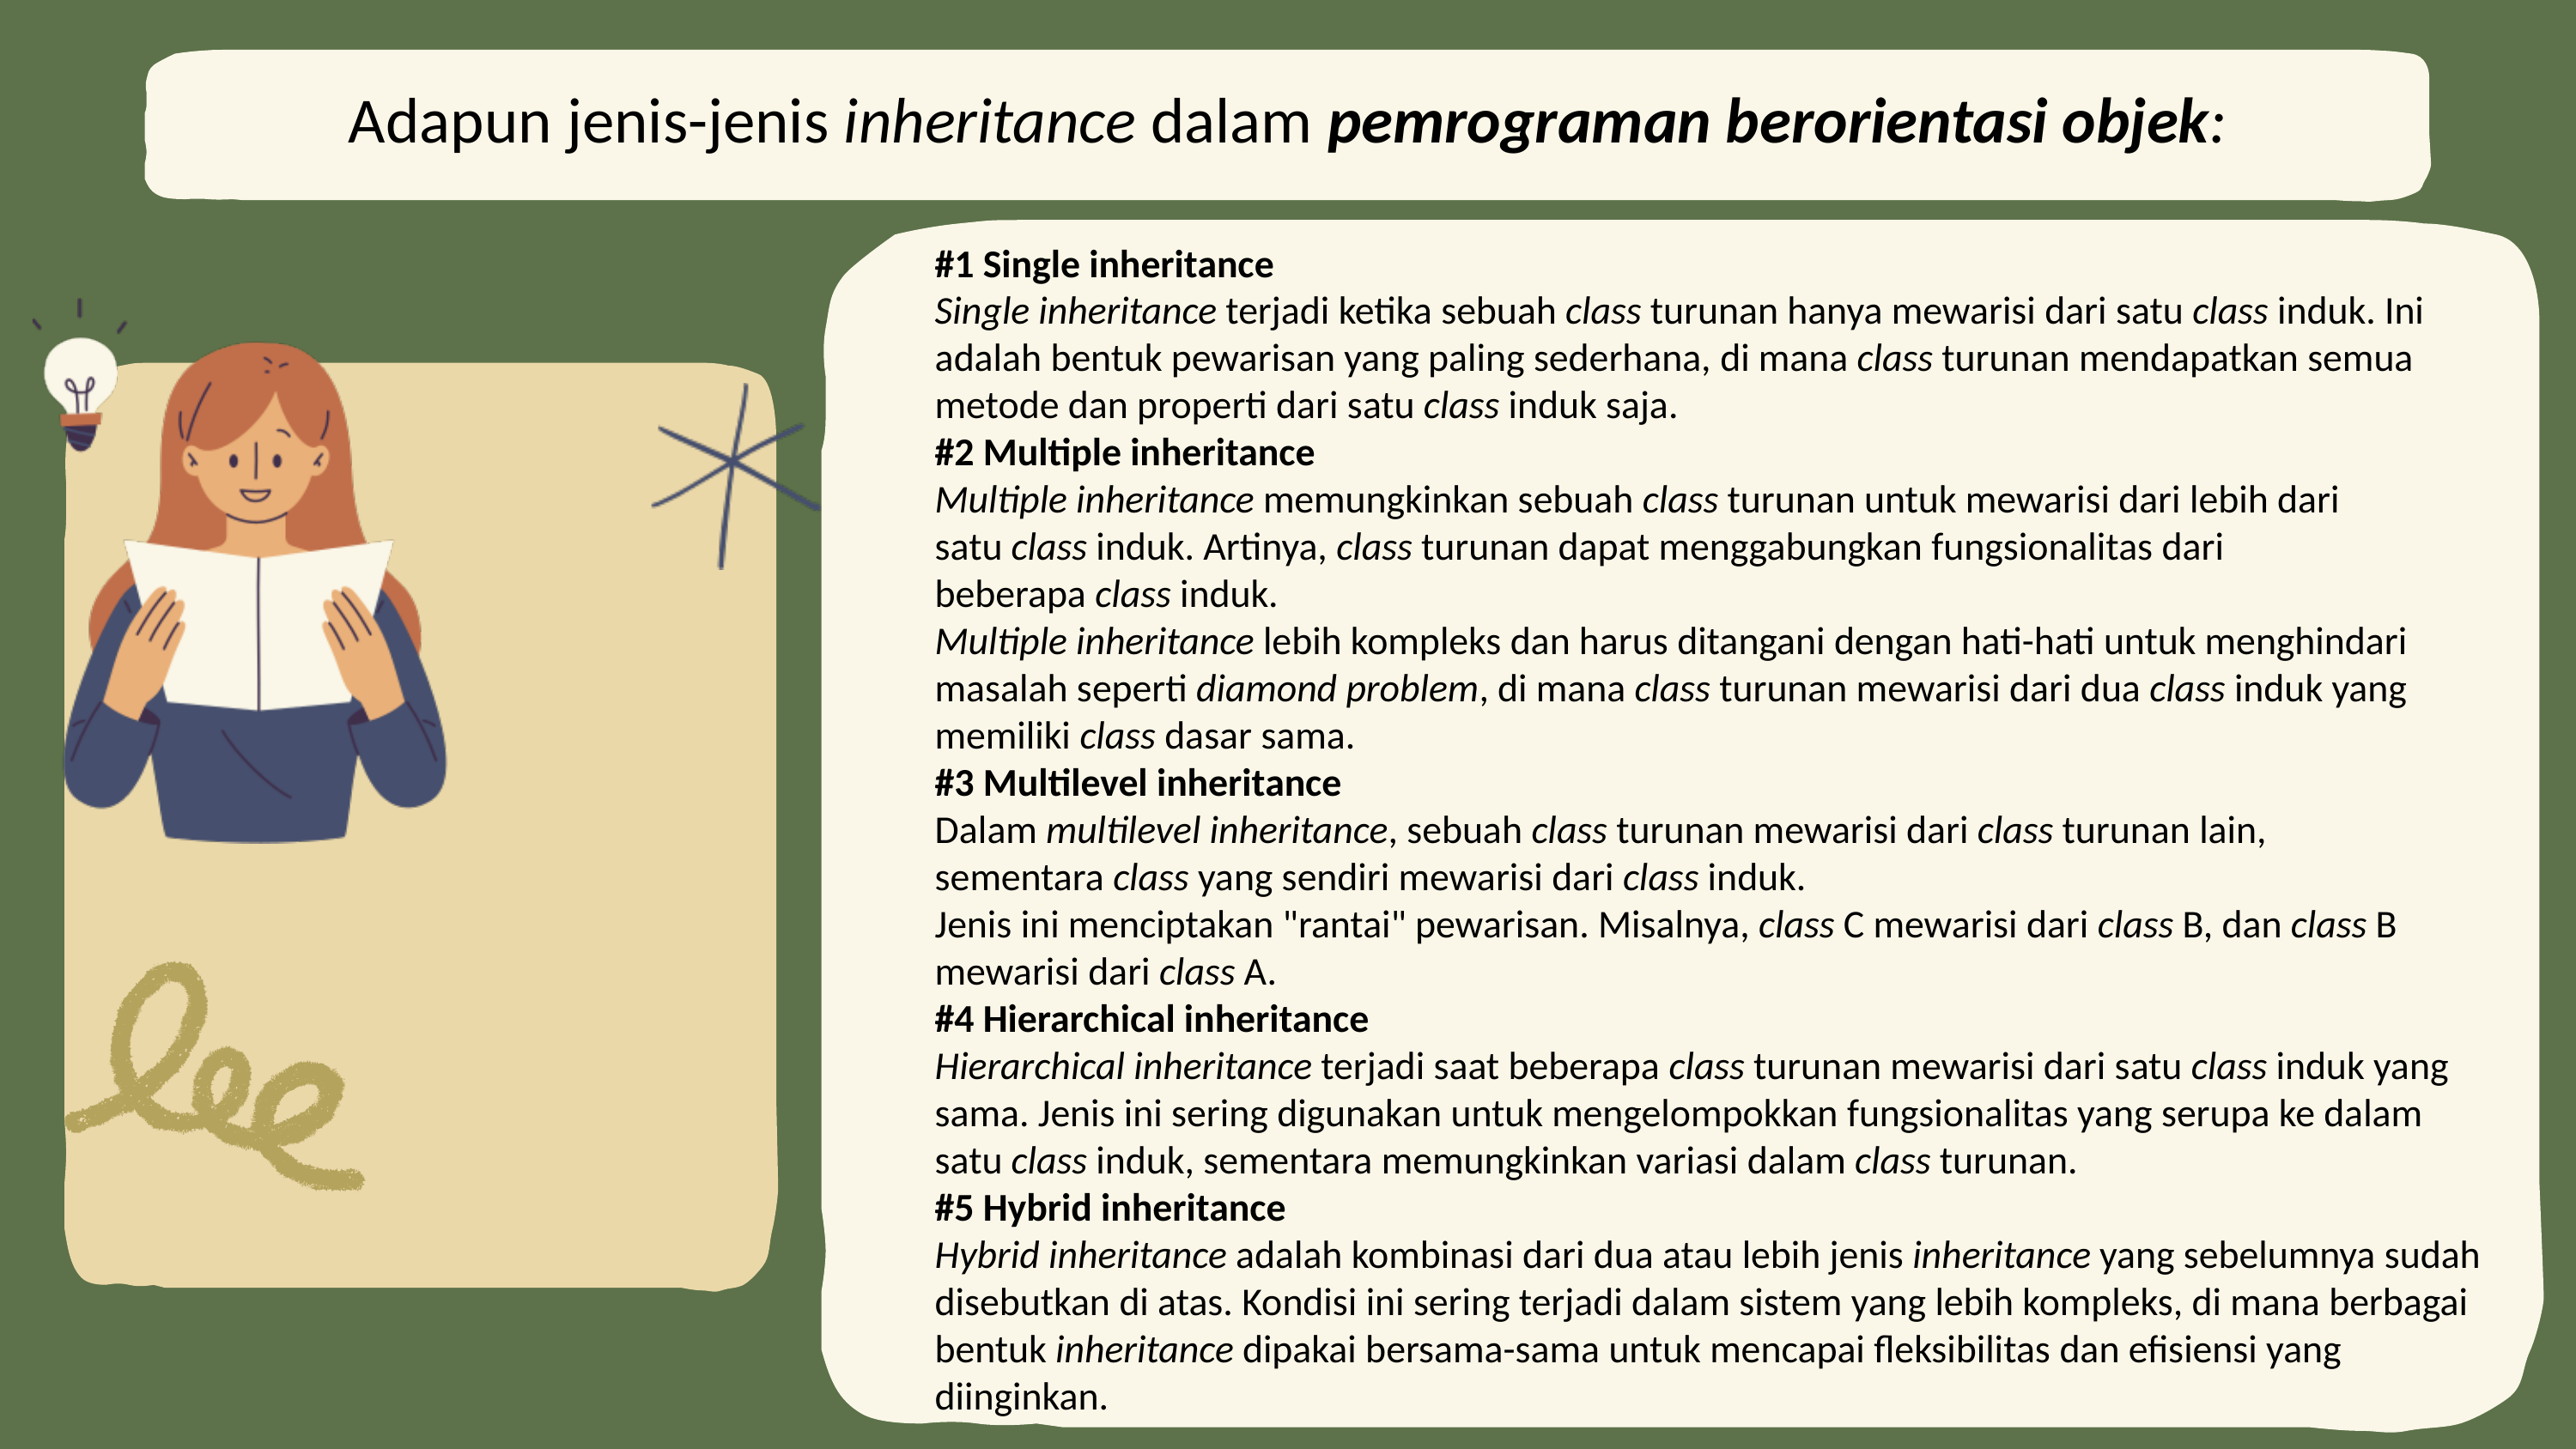

Adapun jenis-jenis inheritance dalam pemrograman berorientasi objek:

#1 Single inheritance
Single inheritance terjadi ketika sebuah class turunan hanya mewarisi dari satu class induk. Ini adalah bentuk pewarisan yang paling sederhana, di mana class turunan mendapatkan semua metode dan properti dari satu class induk saja.
#2 Multiple inheritance
Multiple inheritance memungkinkan sebuah class turunan untuk mewarisi dari lebih dari satu class induk. Artinya, class turunan dapat menggabungkan fungsionalitas dari beberapa class induk.
Multiple inheritance lebih kompleks dan harus ditangani dengan hati-hati untuk menghindari masalah seperti diamond problem, di mana class turunan mewarisi dari dua class induk yang memiliki class dasar sama.
#3 Multilevel inheritance
Dalam multilevel inheritance, sebuah class turunan mewarisi dari class turunan lain, sementara class yang sendiri mewarisi dari class induk.
Jenis ini menciptakan "rantai" pewarisan. Misalnya, class C mewarisi dari class B, dan class B mewarisi dari class A.
#4 Hierarchical inheritance
Hierarchical inheritance terjadi saat beberapa class turunan mewarisi dari satu class induk yang sama. Jenis ini sering digunakan untuk mengelompokkan fungsionalitas yang serupa ke dalam satu class induk, sementara memungkinkan variasi dalam class turunan.
#5 Hybrid inheritance
Hybrid inheritance adalah kombinasi dari dua atau lebih jenis inheritance yang sebelumnya sudah disebutkan di atas. Kondisi ini sering terjadi dalam sistem yang lebih kompleks, di mana berbagai bentuk inheritance dipakai bersama-sama untuk mencapai fleksibilitas dan efisiensi yang diinginkan.